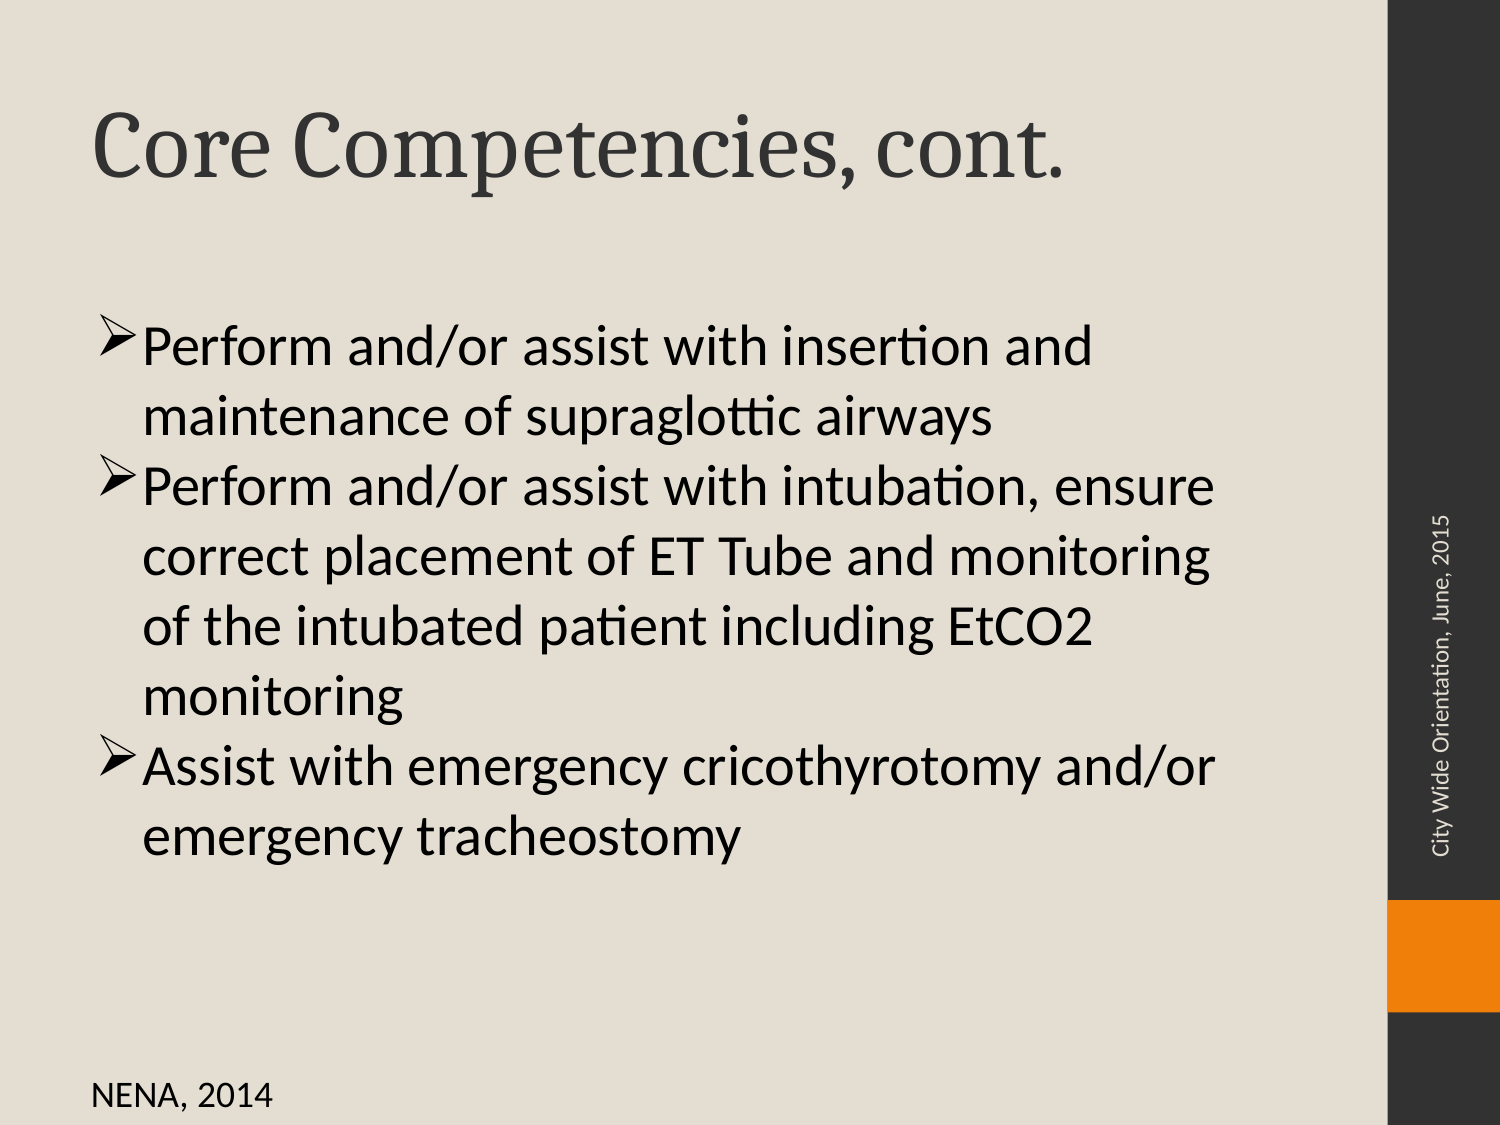

# Core Competencies, cont.
Perform and/or assist with insertion and maintenance of supraglottic airways
Perform and/or assist with intubation, ensure correct placement of ET Tube and monitoring of the intubated patient including EtCO2 monitoring
Assist with emergency cricothyrotomy and/or emergency tracheostomy
City Wide Orientation, June, 2015
NENA, 2014